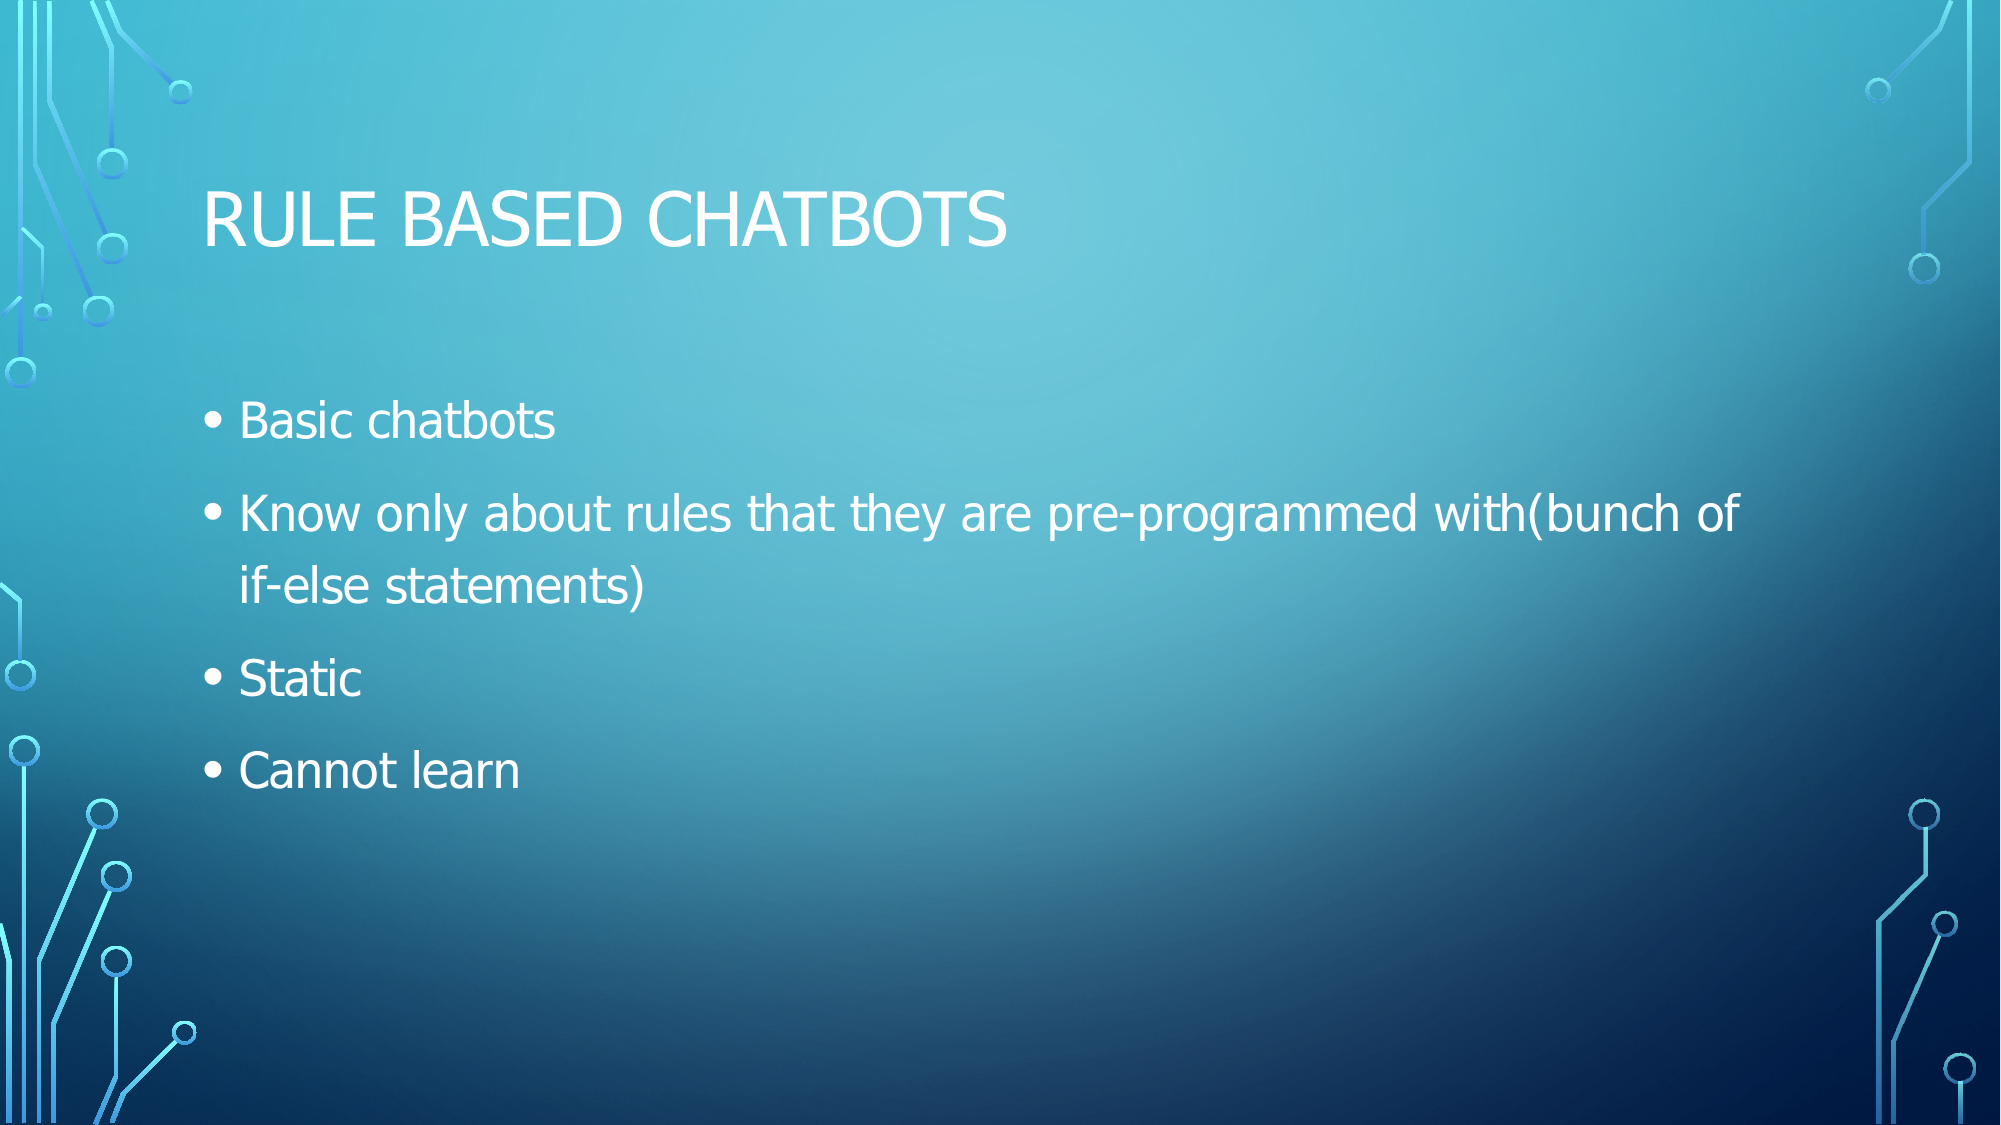

# Rule based chatbots
Basic chatbots
Know only about rules that they are pre-programmed with(bunch of if-else statements)
Static
Cannot learn